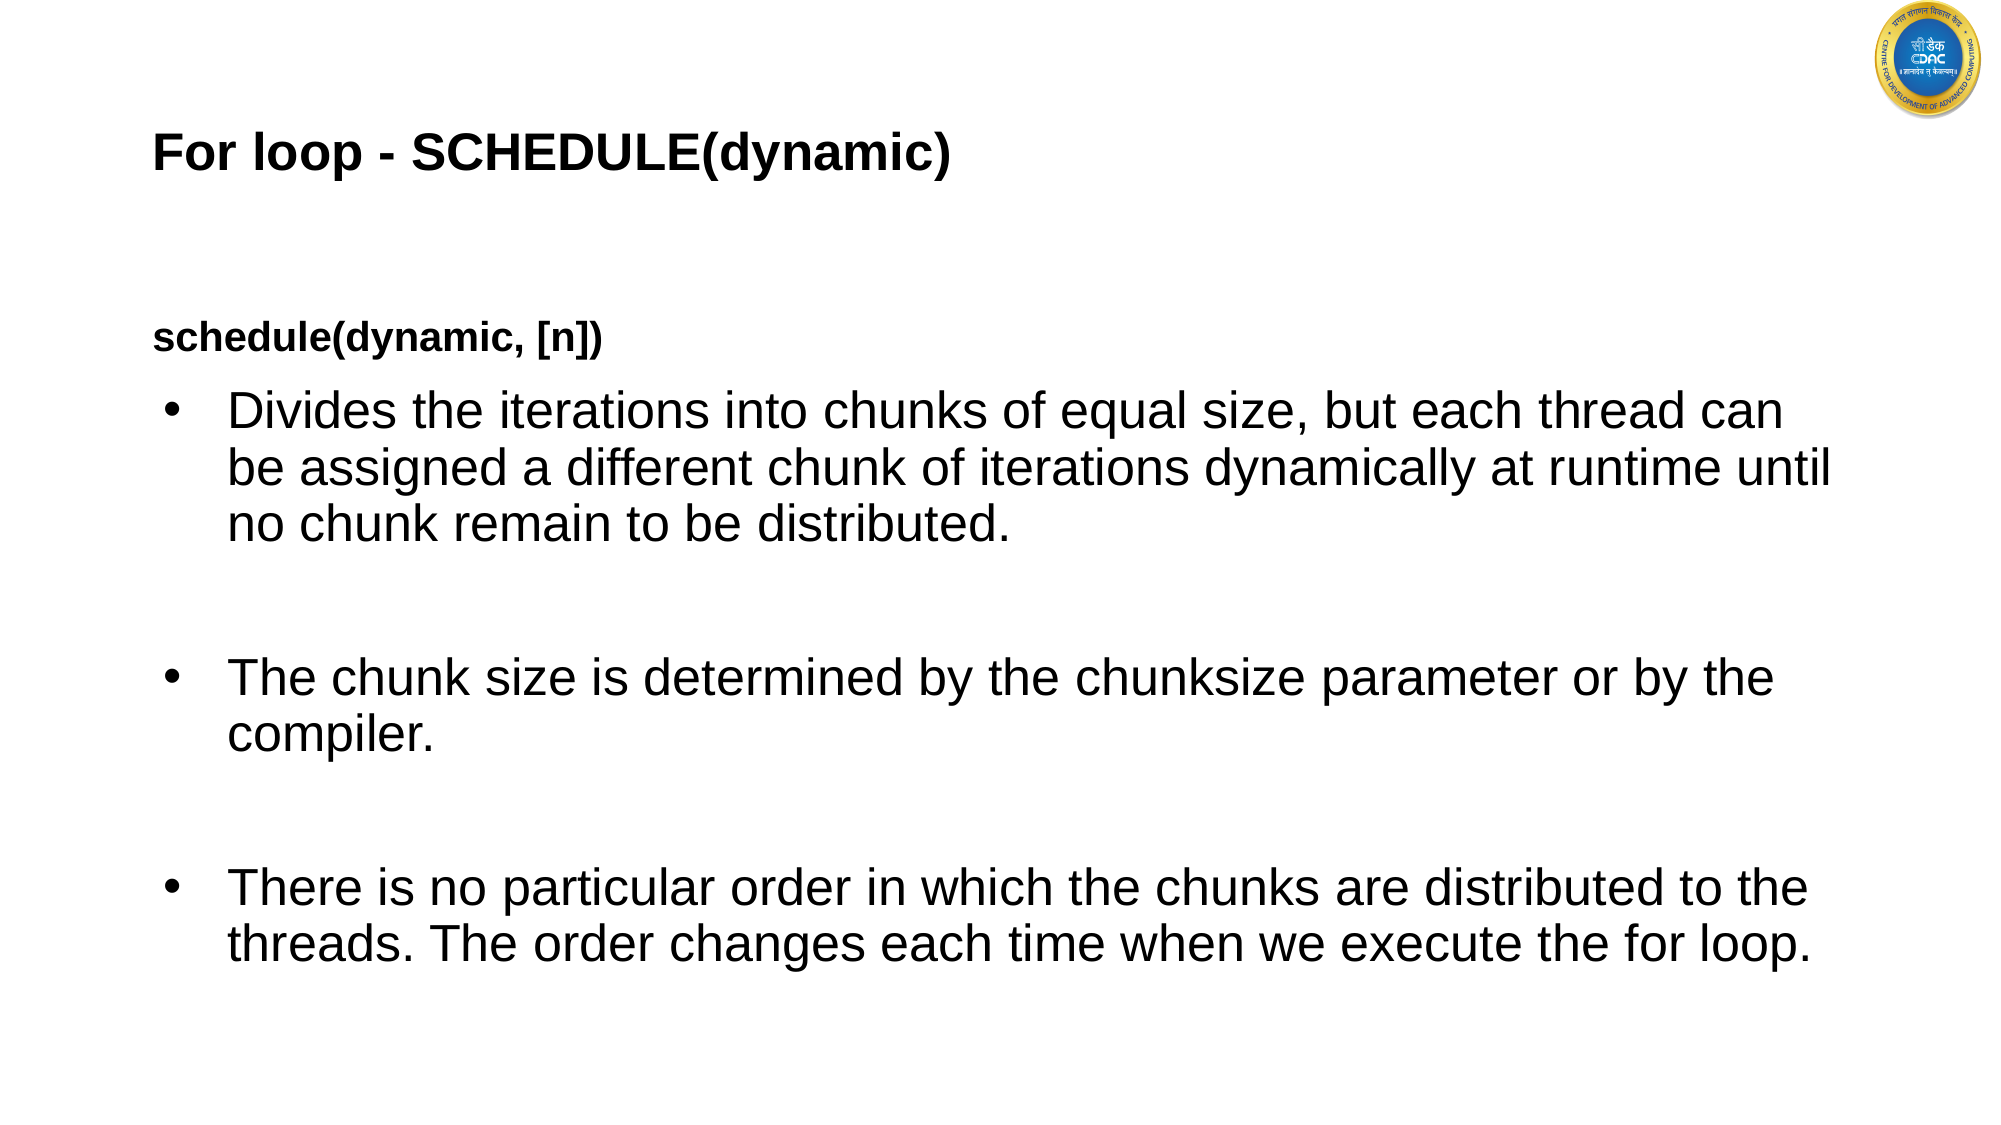

# For loop - SCHEDULE(dynamic)

schedule(dynamic, [n])
Divides the iterations into chunks of equal size, but each thread can be assigned a different chunk of iterations dynamically at runtime until no chunk remain to be distributed.

The chunk size is determined by the chunksize parameter or by the compiler.

There is no particular order in which the chunks are distributed to the threads. The order changes each time when we execute the for loop.